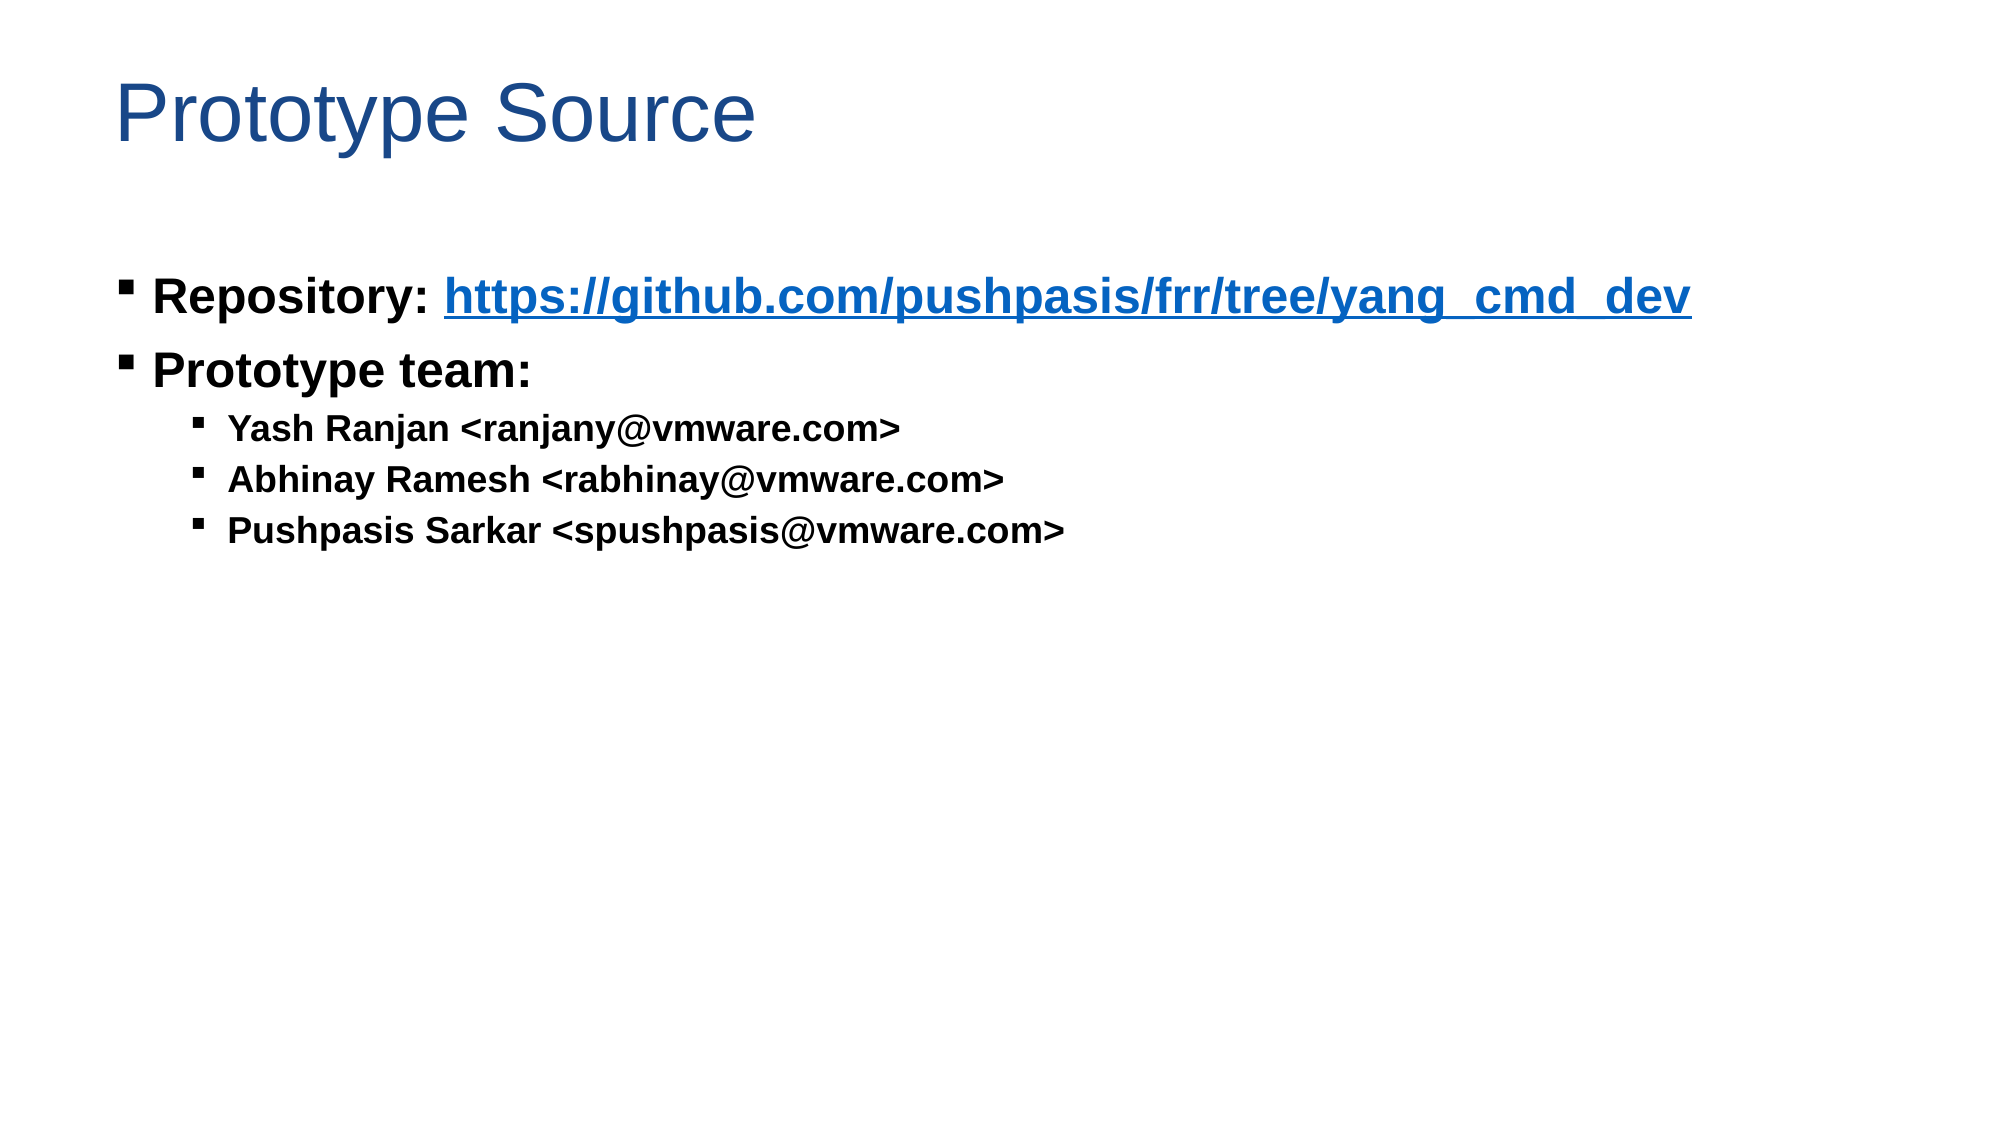

# Prototype Source

Repository: https://github.com/pushpasis/frr/tree/yang_cmd_dev
Prototype team:
Yash Ranjan <ranjany@vmware.com>
Abhinay Ramesh <rabhinay@vmware.com>
Pushpasis Sarkar <spushpasis@vmware.com>